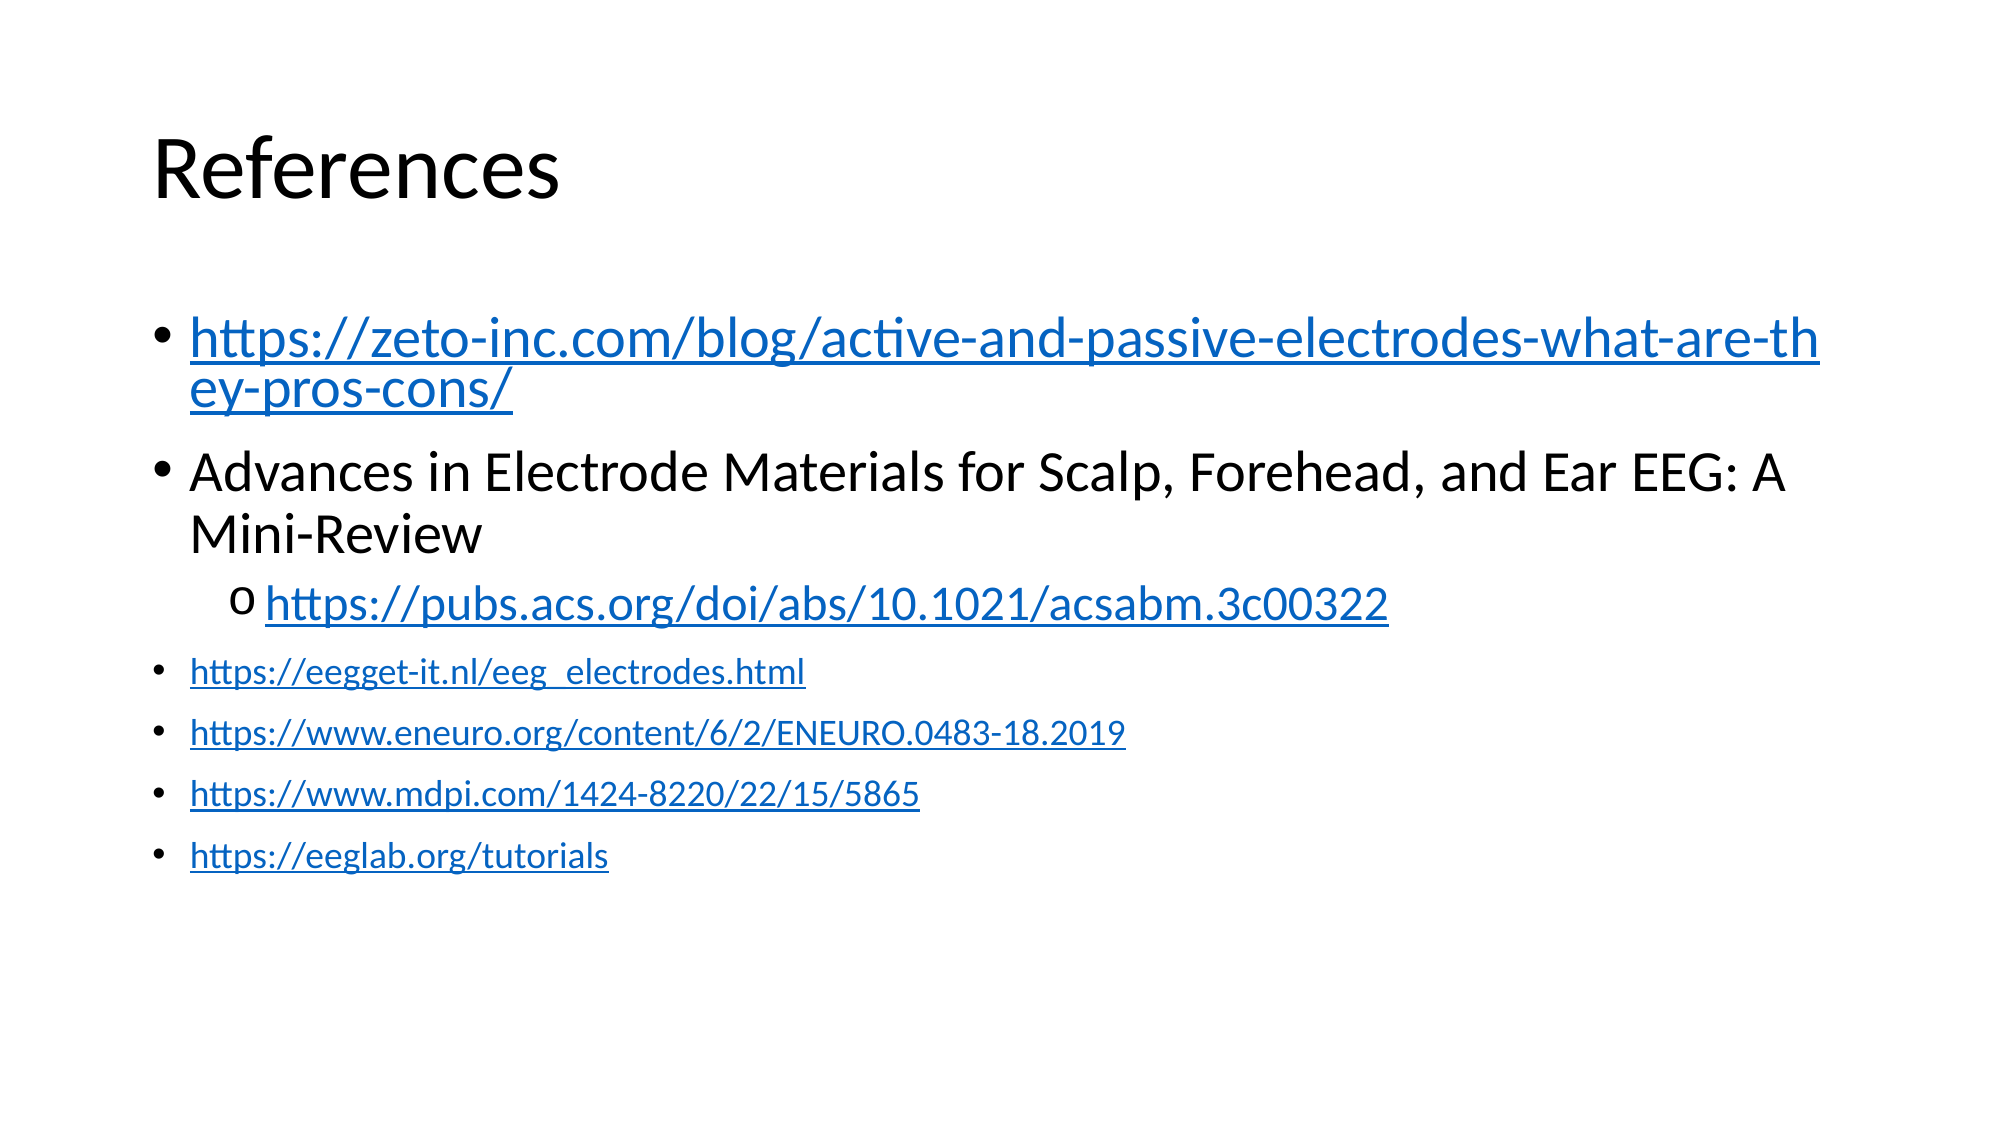

# References
https://zeto-inc.com/blog/active-and-passive-electrodes-what-are-they-pros-cons/
Advances in Electrode Materials for Scalp, Forehead, and Ear EEG: A Mini-Review
https://pubs.acs.org/doi/abs/10.1021/acsabm.3c00322
https://eegget-it.nl/eeg_electrodes.html
https://www.eneuro.org/content/6/2/ENEURO.0483-18.2019
https://www.mdpi.com/1424-8220/22/15/5865
https://eeglab.org/tutorials